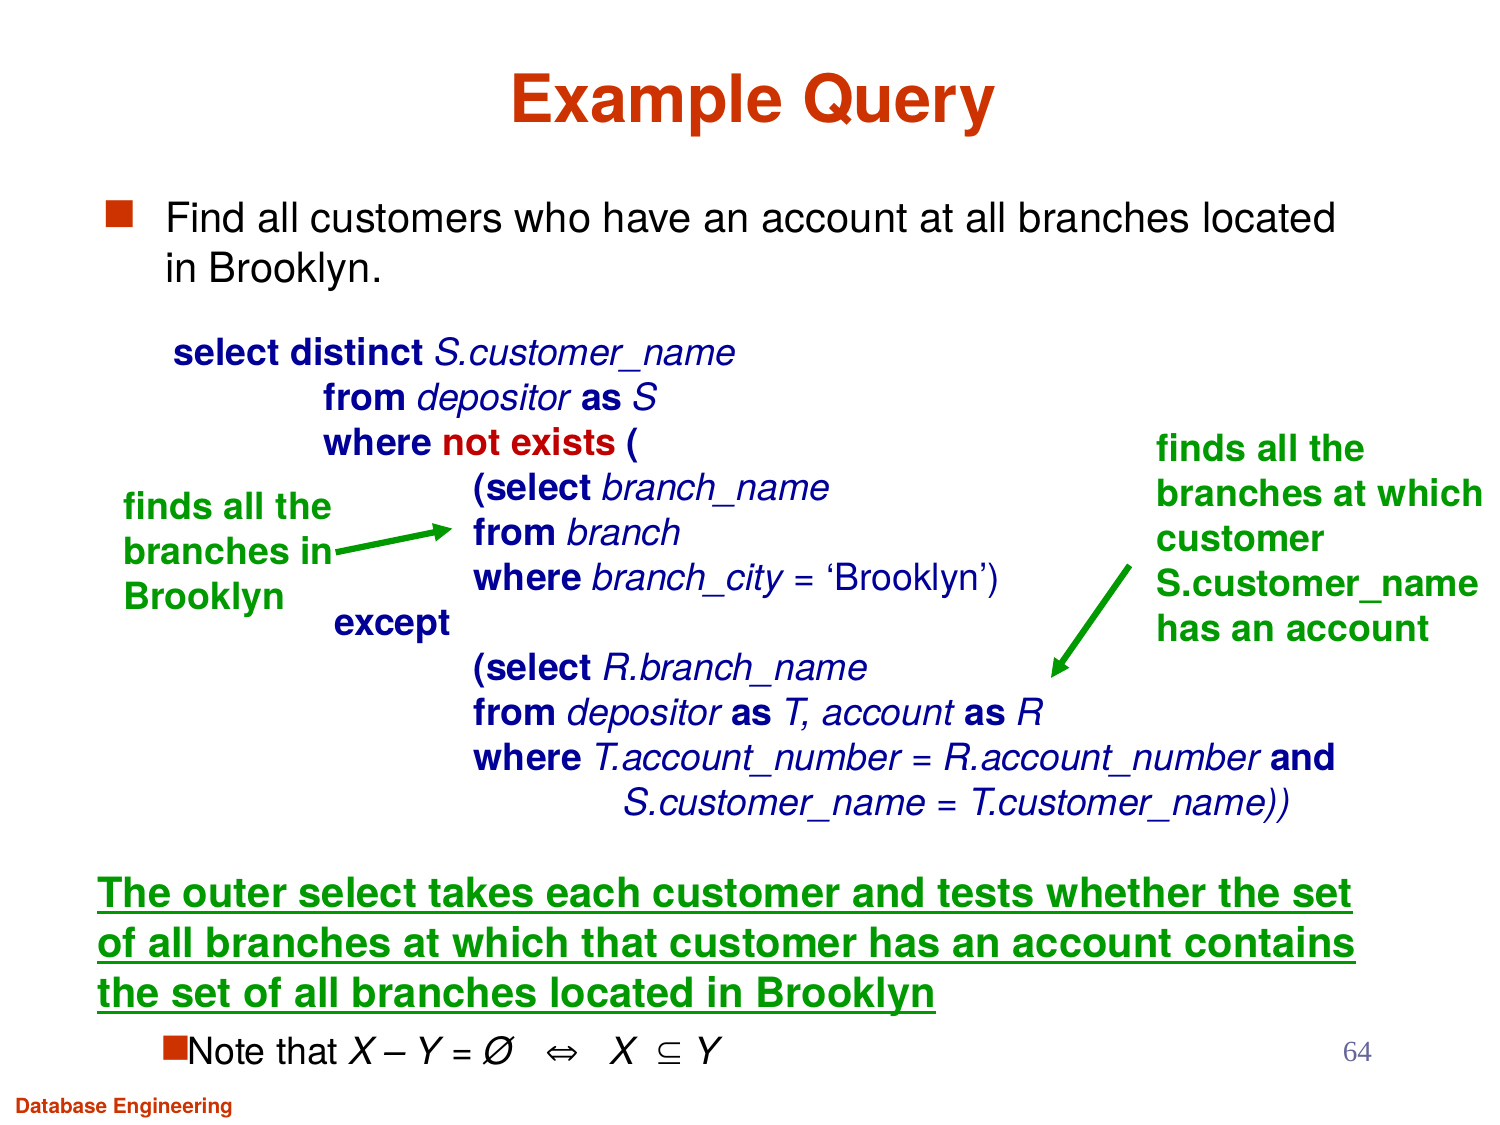

# Example Query
Find all customers who have an account at all branches located in Brooklyn.
select distinct S.customer_name
	from depositor as S
	where not exists (
		(select branch_name
		from branch
		where branch_city = ‘Brooklyn’)
          	 except
		(select R.branch_name
		from depositor as T, account as R
		where T.account_number = R.account_number and
			S.customer_name = T.customer_name))
finds all the branches at which customer S.customer_name has an account
finds all the branches in Brooklyn

The outer select takes each customer and tests whether the set of all branches at which that customer has an account contains the set of all branches located in Brooklyn
Note that X – Y = Ø   ⇔   X ⊆ Y
64
   (Schema used in this example)
Note: Cannot write this query using = all and its variants